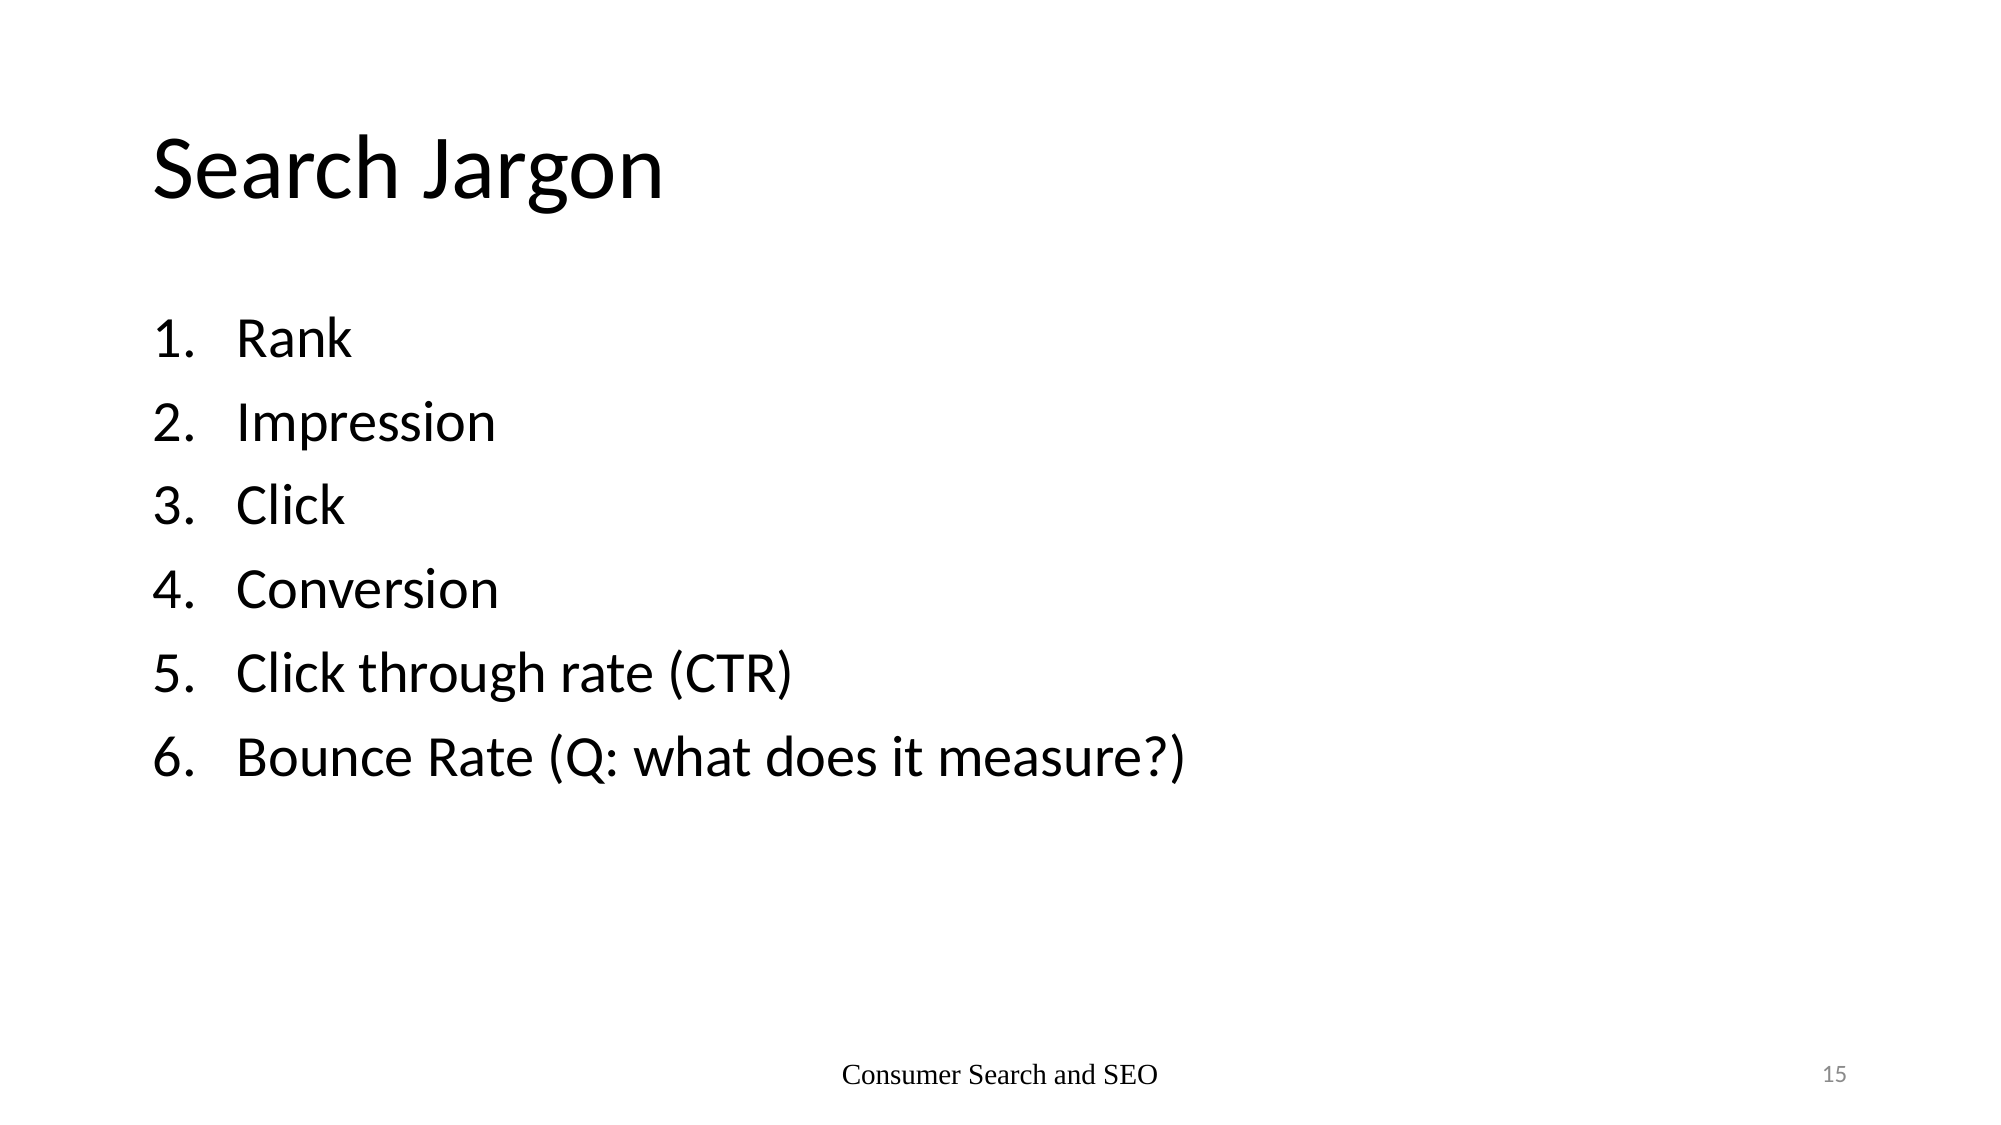

# Search Jargon
Rank
Impression
Click
Conversion
Click through rate (CTR)
Bounce Rate (Q: what does it measure?)
Consumer Search and SEO
15